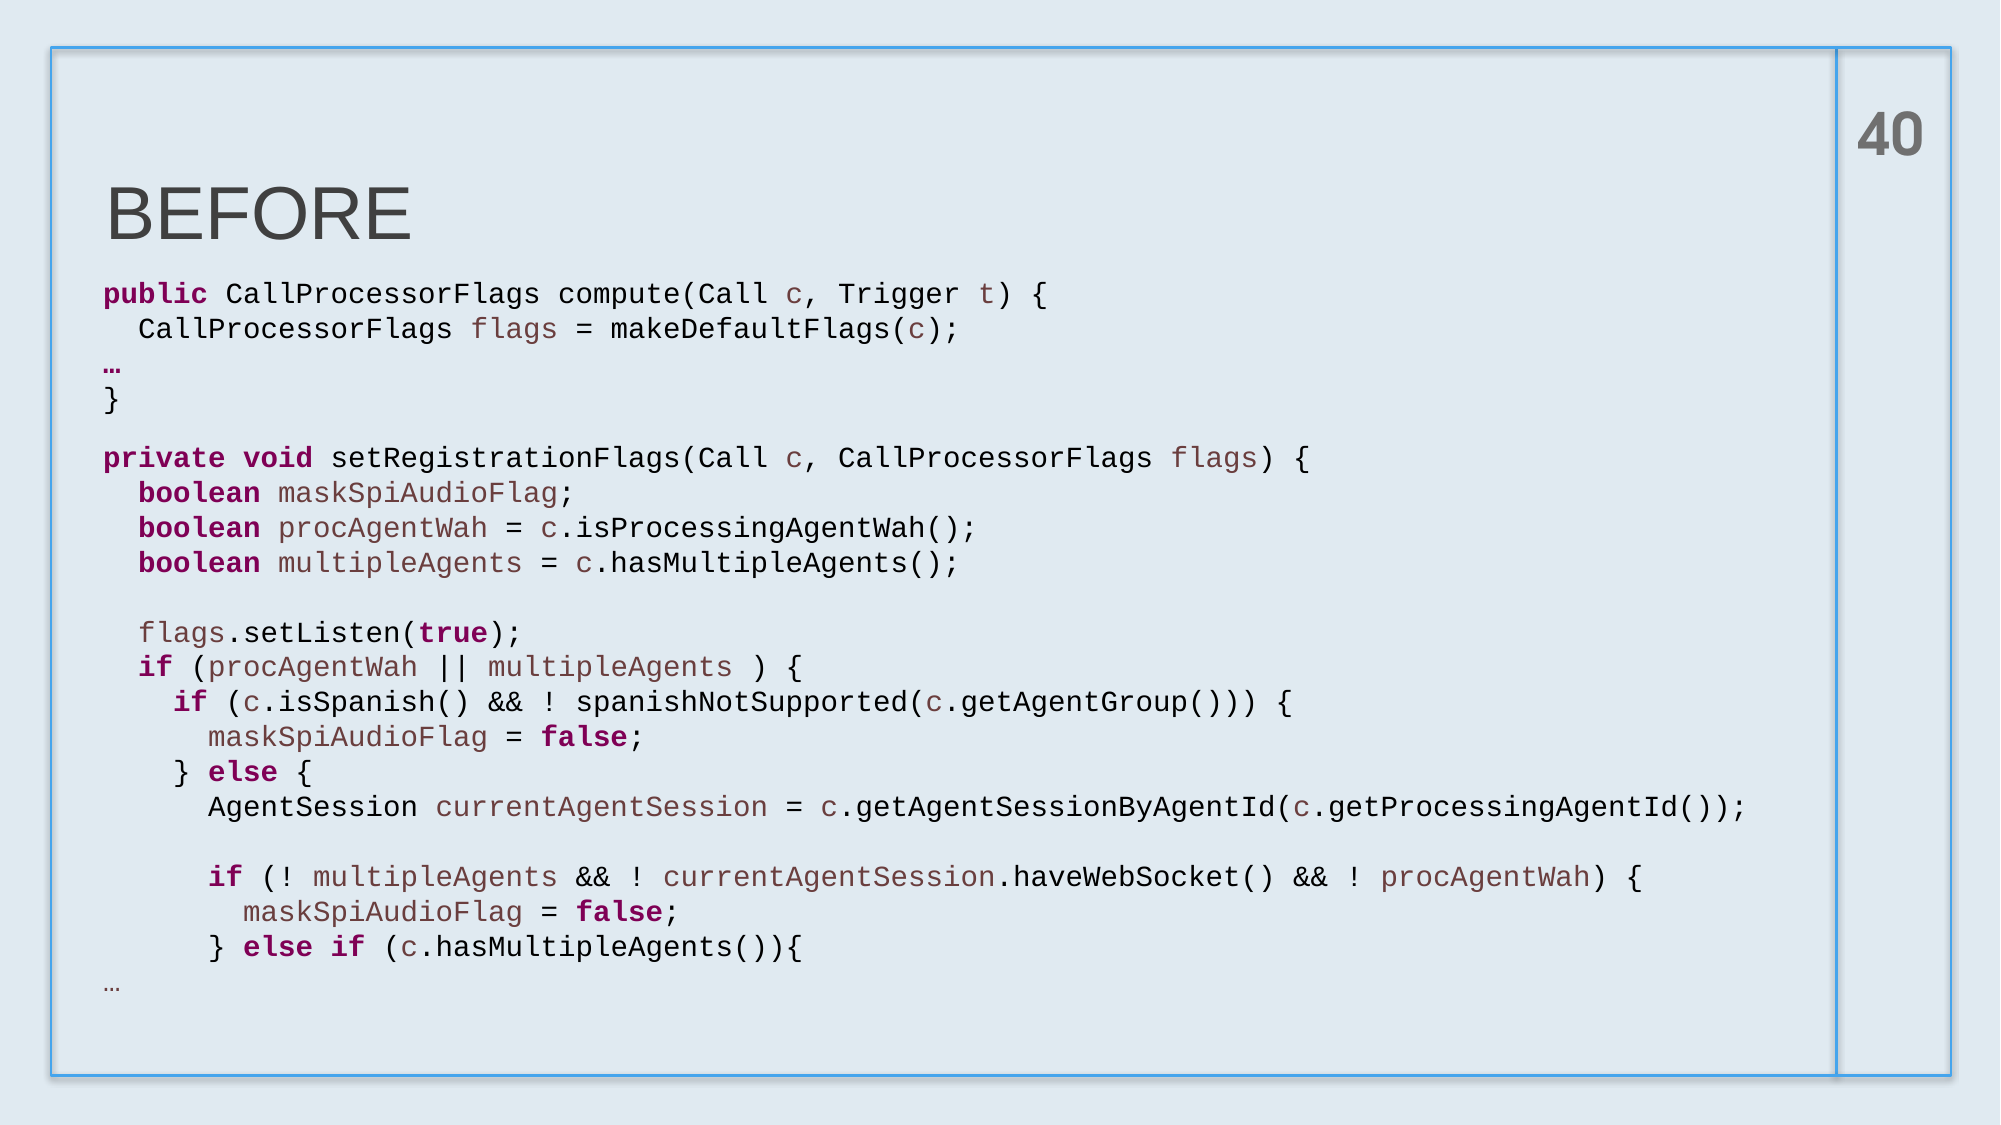

40
# before
public CallProcessorFlags compute(Call c, Trigger t) {
  CallProcessorFlags flags = makeDefaultFlags(c);
…
}

private void setRegistrationFlags(Call c, CallProcessorFlags flags) {
  boolean maskSpiAudioFlag;
  boolean procAgentWah = c.isProcessingAgentWah();
  boolean multipleAgents = c.hasMultipleAgents();

  flags.setListen(true);
  if (procAgentWah || multipleAgents ) {
    if (c.isSpanish() && ! spanishNotSupported(c.getAgentGroup())) {
      maskSpiAudioFlag = false;
    } else {
      AgentSession currentAgentSession = c.getAgentSessionByAgentId(c.getProcessingAgentId());

      if (! multipleAgents && ! currentAgentSession.haveWebSocket() && ! procAgentWah) {
        maskSpiAudioFlag = false;
      } else if (c.hasMultipleAgents()){
…